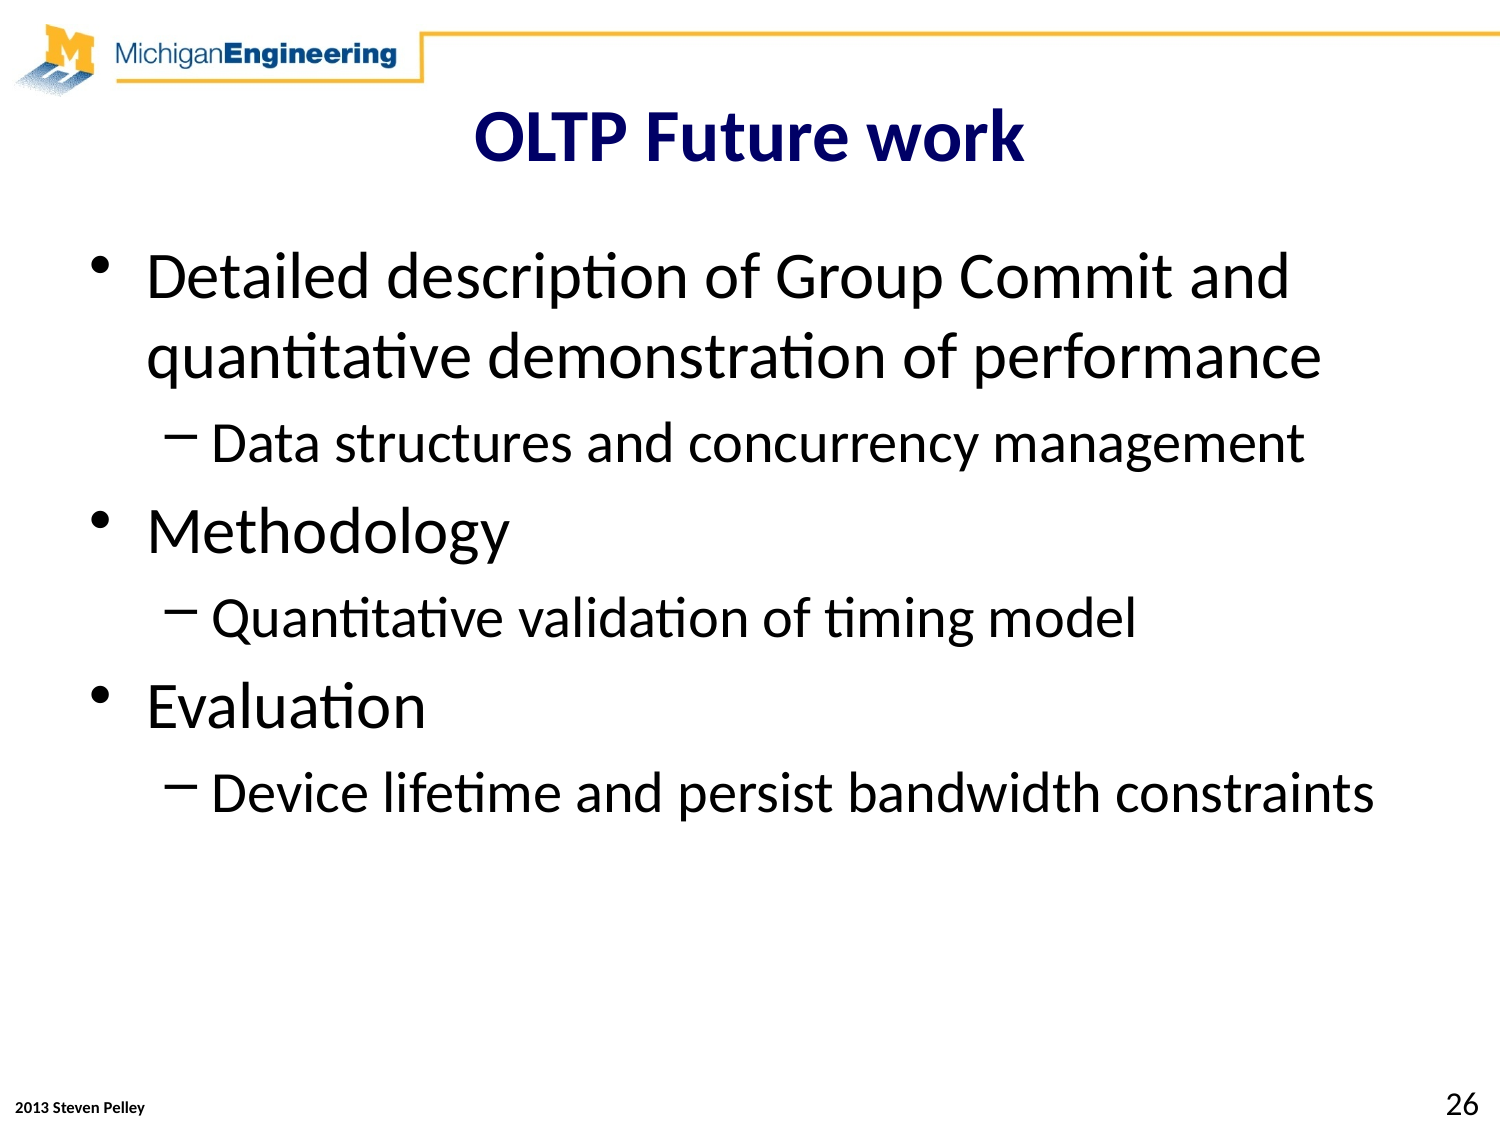

# OLTP Future work
Detailed description of Group Commit and quantitative demonstration of performance
Data structures and concurrency management
Methodology
Quantitative validation of timing model
Evaluation
Device lifetime and persist bandwidth constraints
26